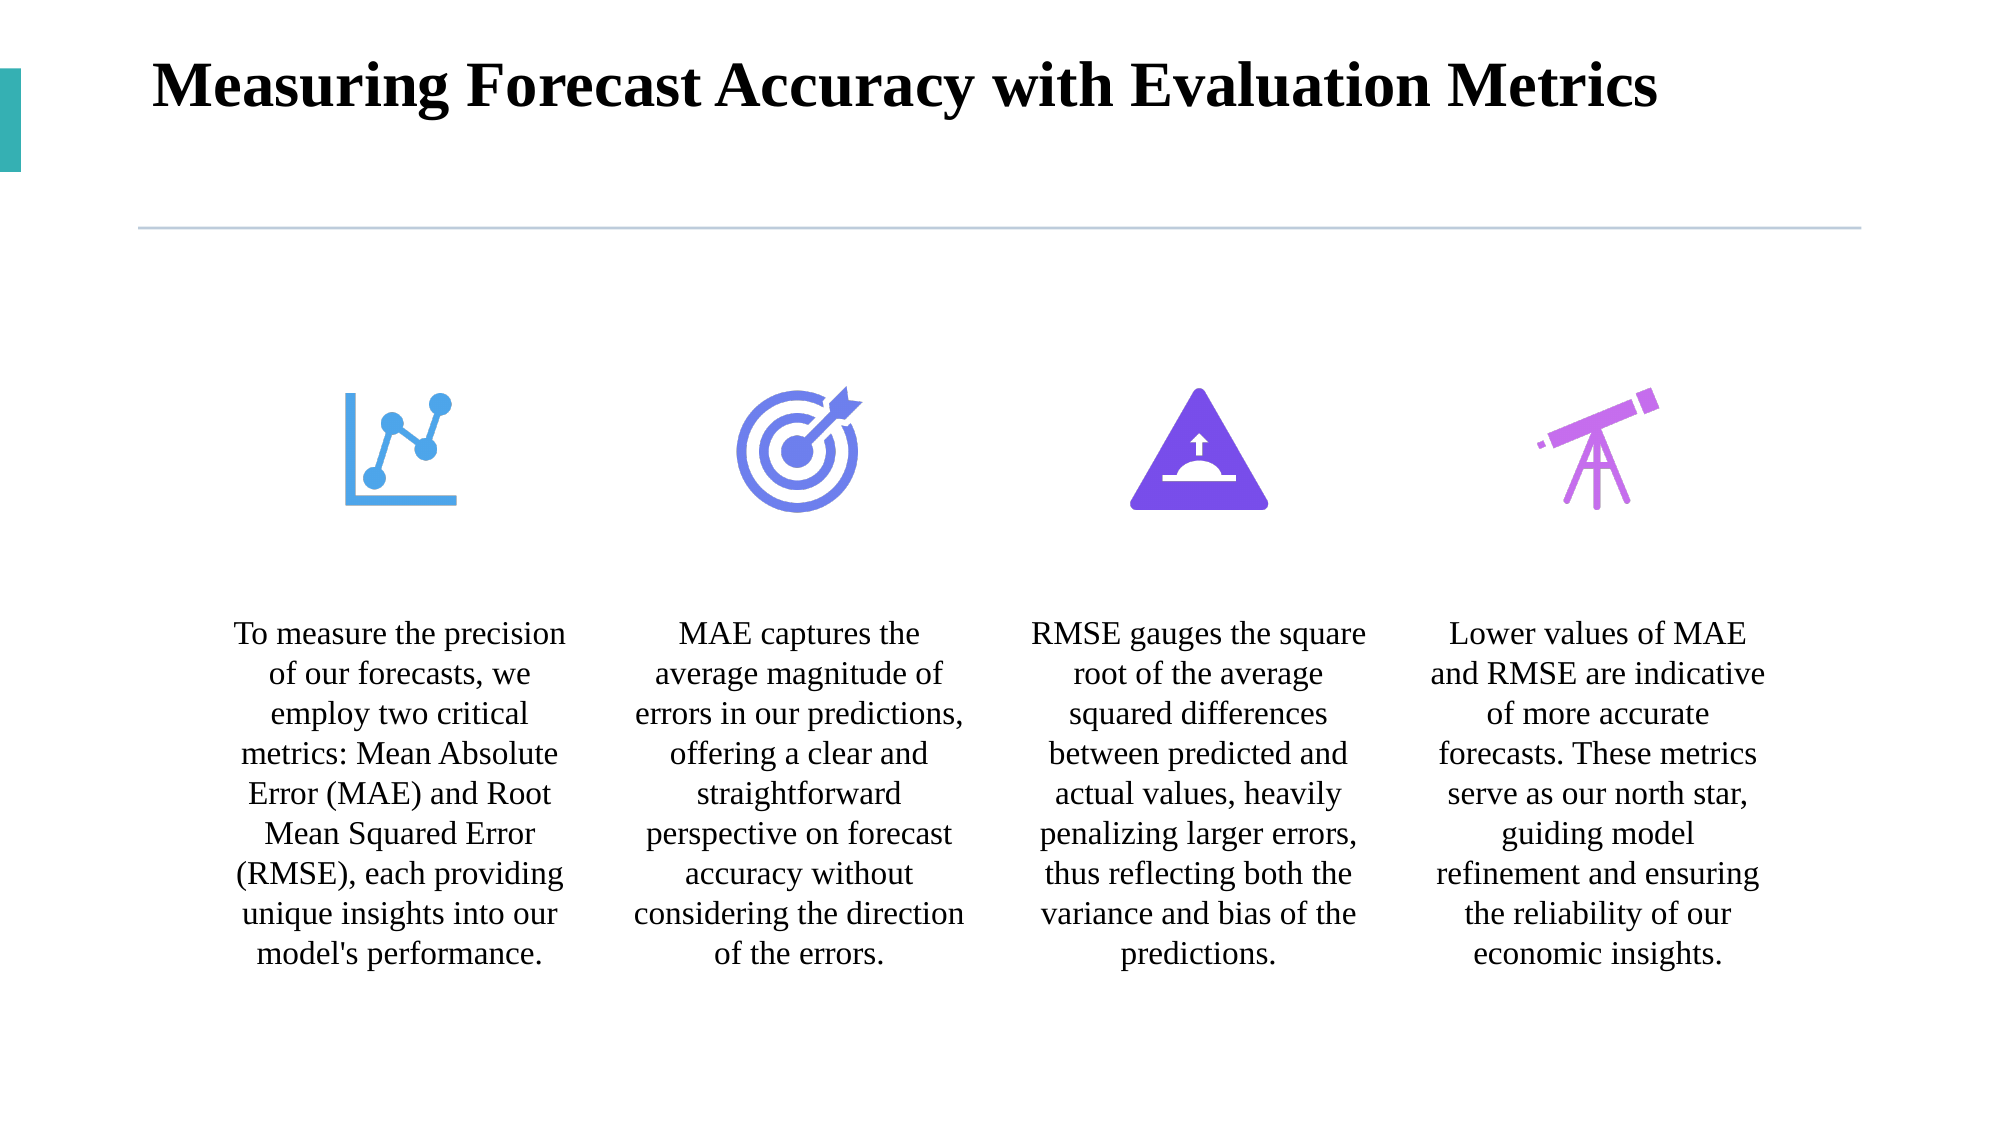

# Measuring Forecast Accuracy with Evaluation Metrics

To measure the precision of our forecasts, we employ two critical metrics: Mean Absolute Error (MAE) and Root Mean Squared Error (RMSE), each providing unique insights into our model's performance.
MAE captures the average magnitude of errors in our predictions, offering a clear and straightforward perspective on forecast accuracy without considering the direction of the errors.
RMSE gauges the square root of the average squared differences between predicted and actual values, heavily penalizing larger errors, thus reflecting both the variance and bias of the predictions.
Lower values of MAE and RMSE are indicative of more accurate forecasts. These metrics serve as our north star, guiding model refinement and ensuring the reliability of our economic insights.